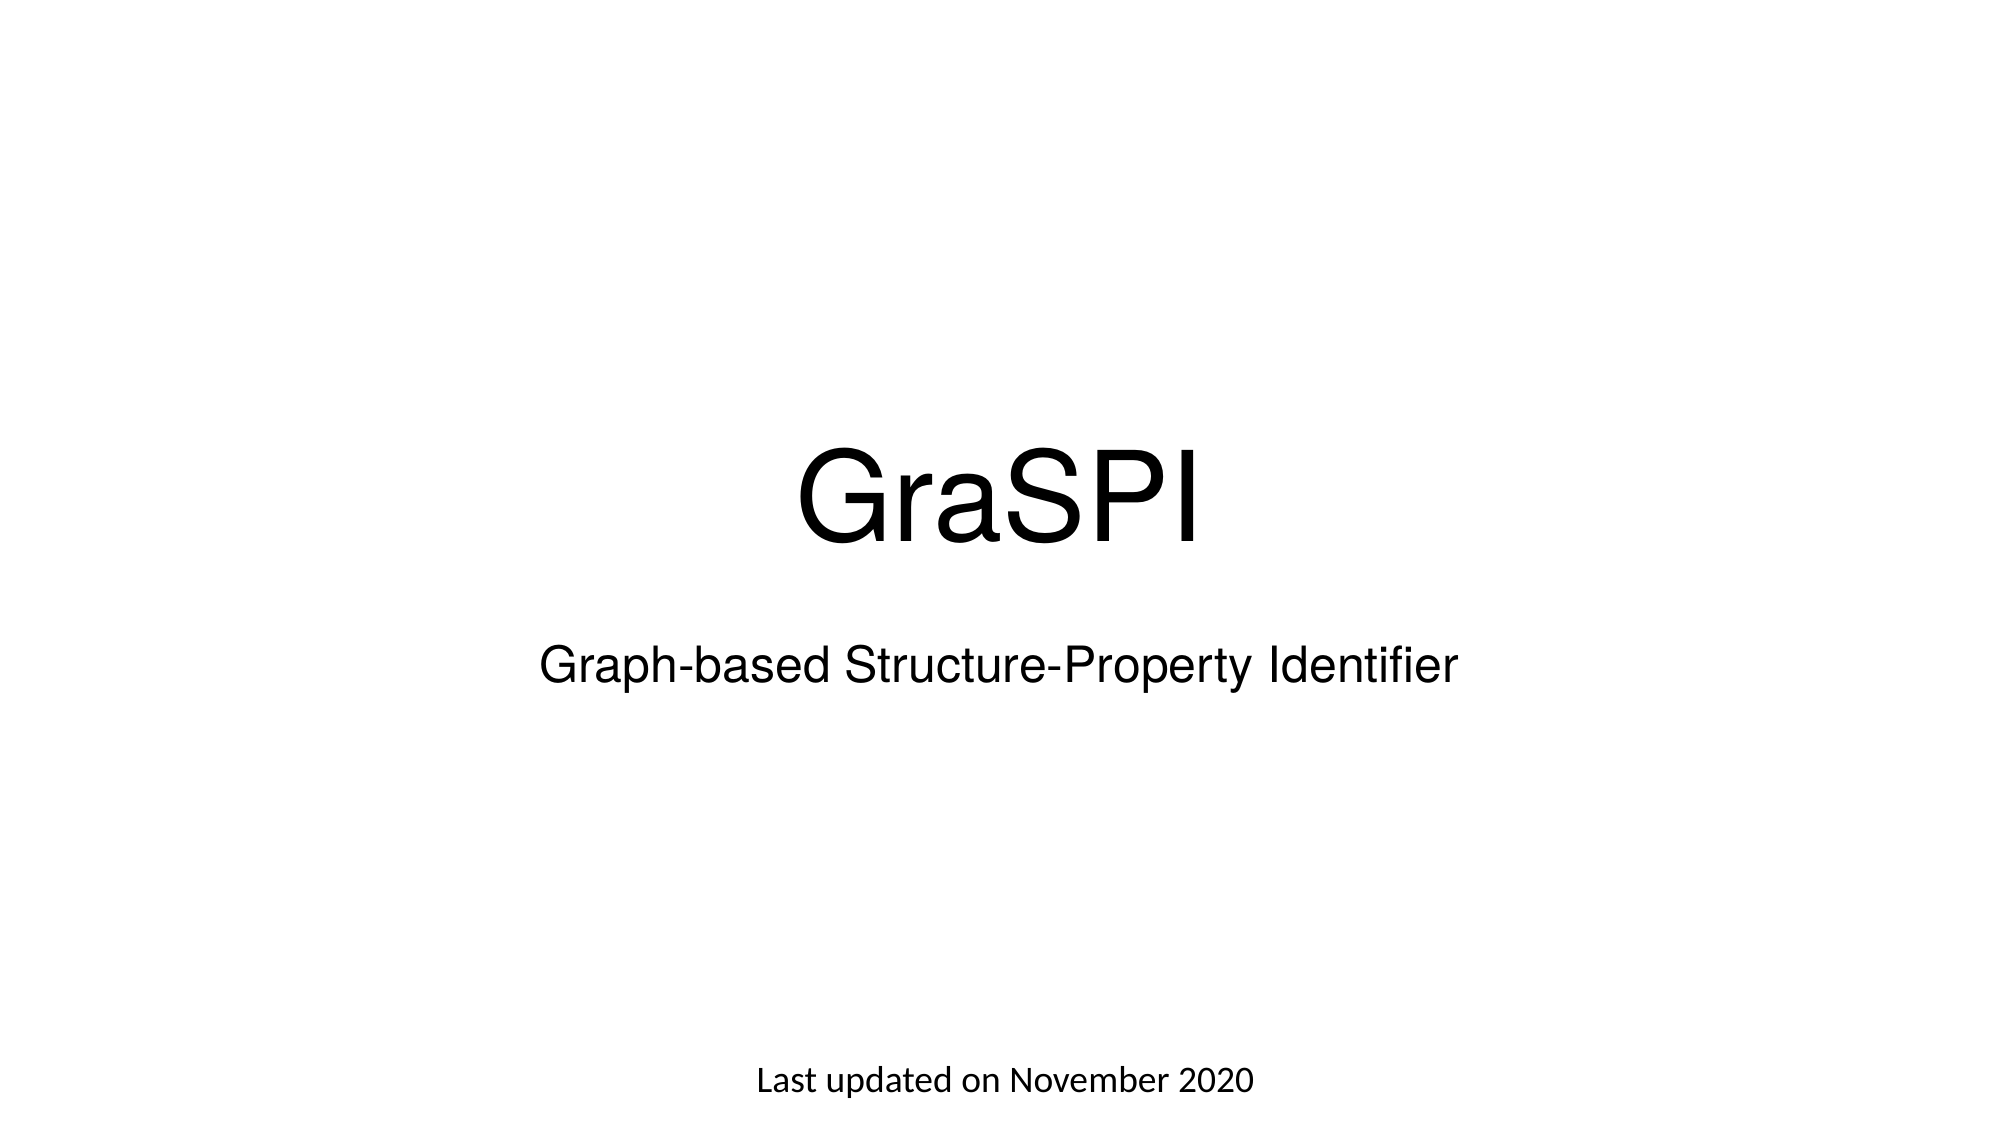

GraSPI
Graph-based Structure-Property Identifier
Last updated on November 2020